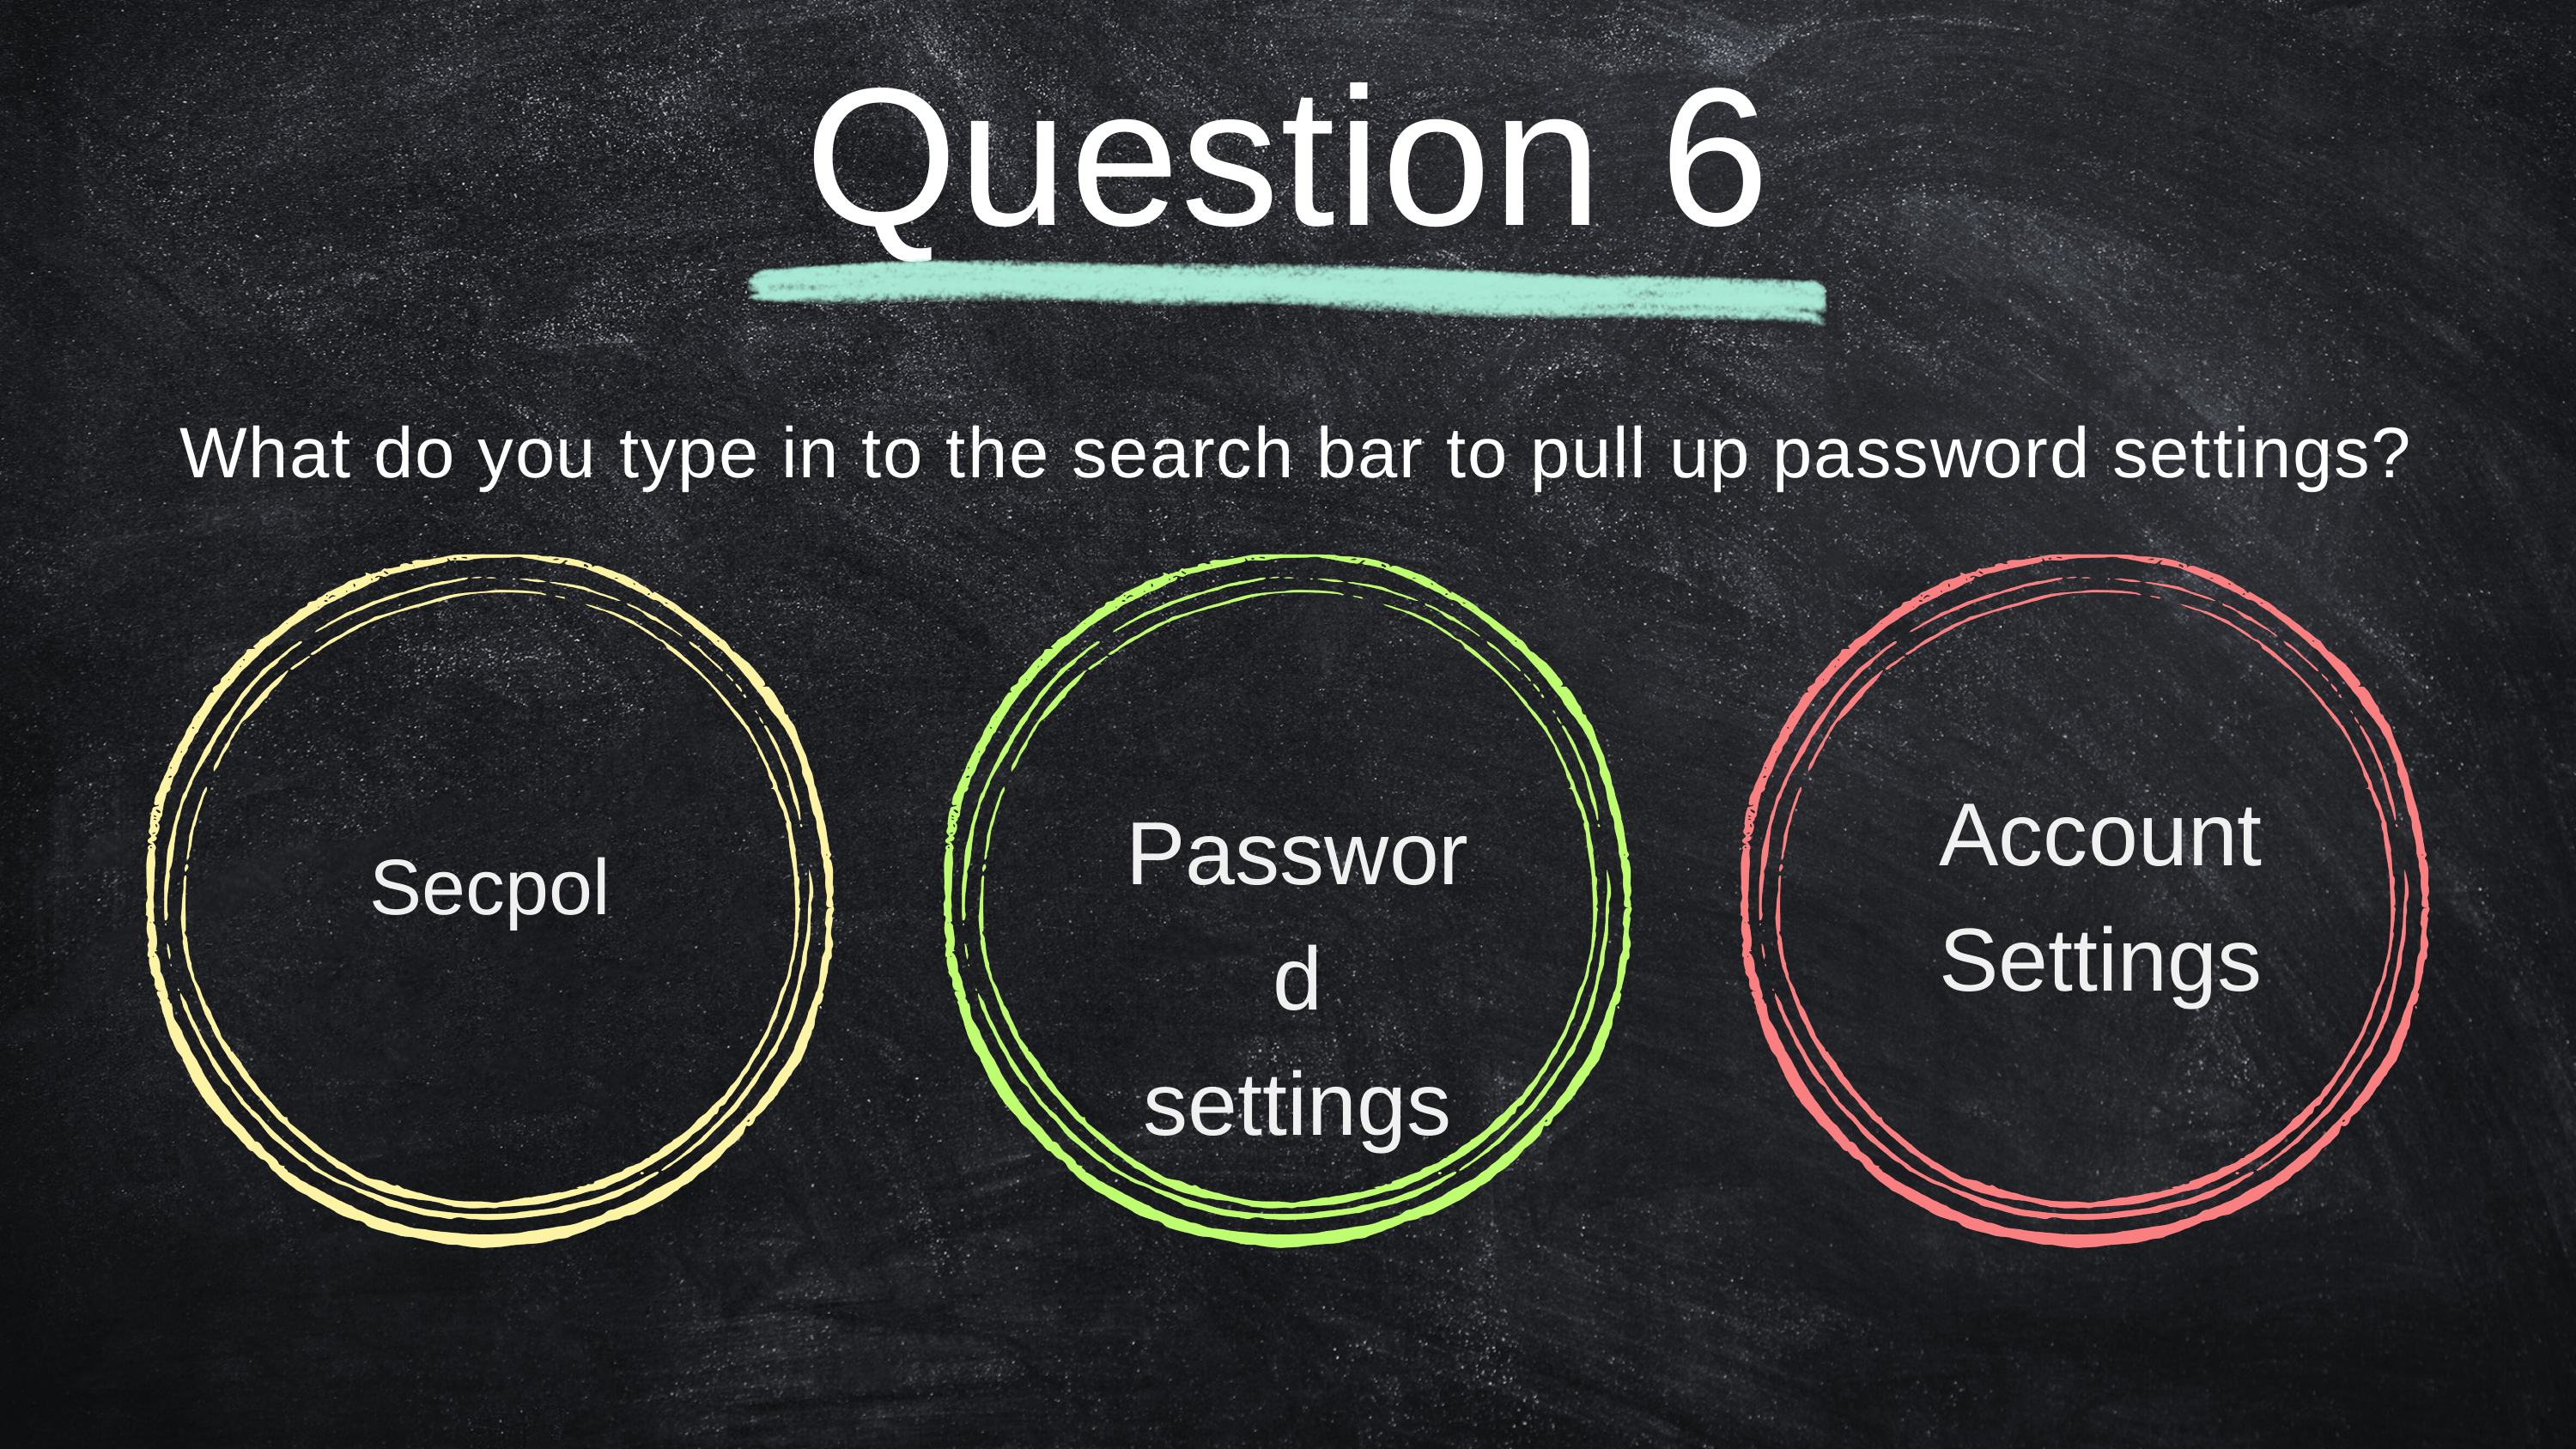

Question 6

What do you type in to the search bar to pull up password settings?

Account Settings
Password settings
Secpol